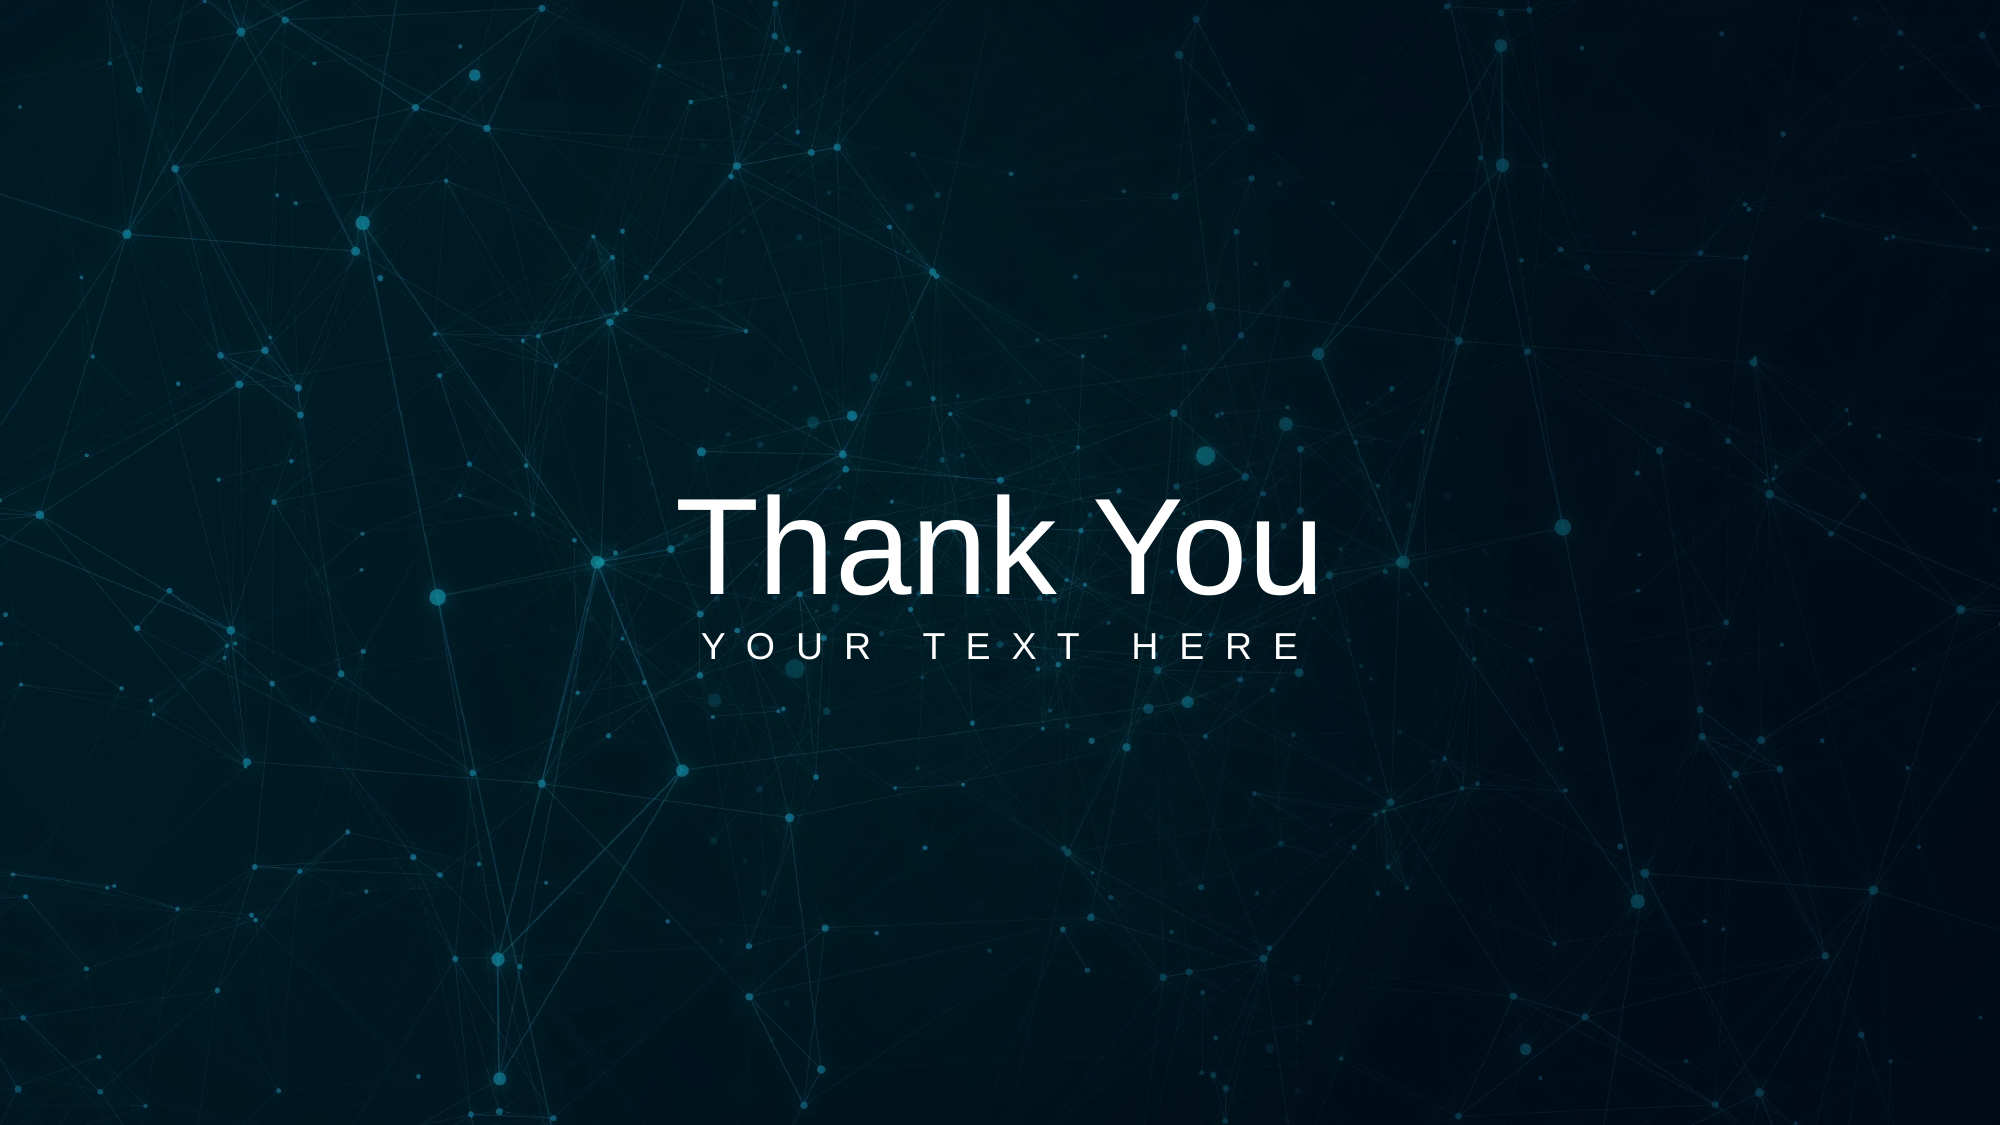

Thank You
Y  O  U  R     T  E  X  T     H  E  R  E